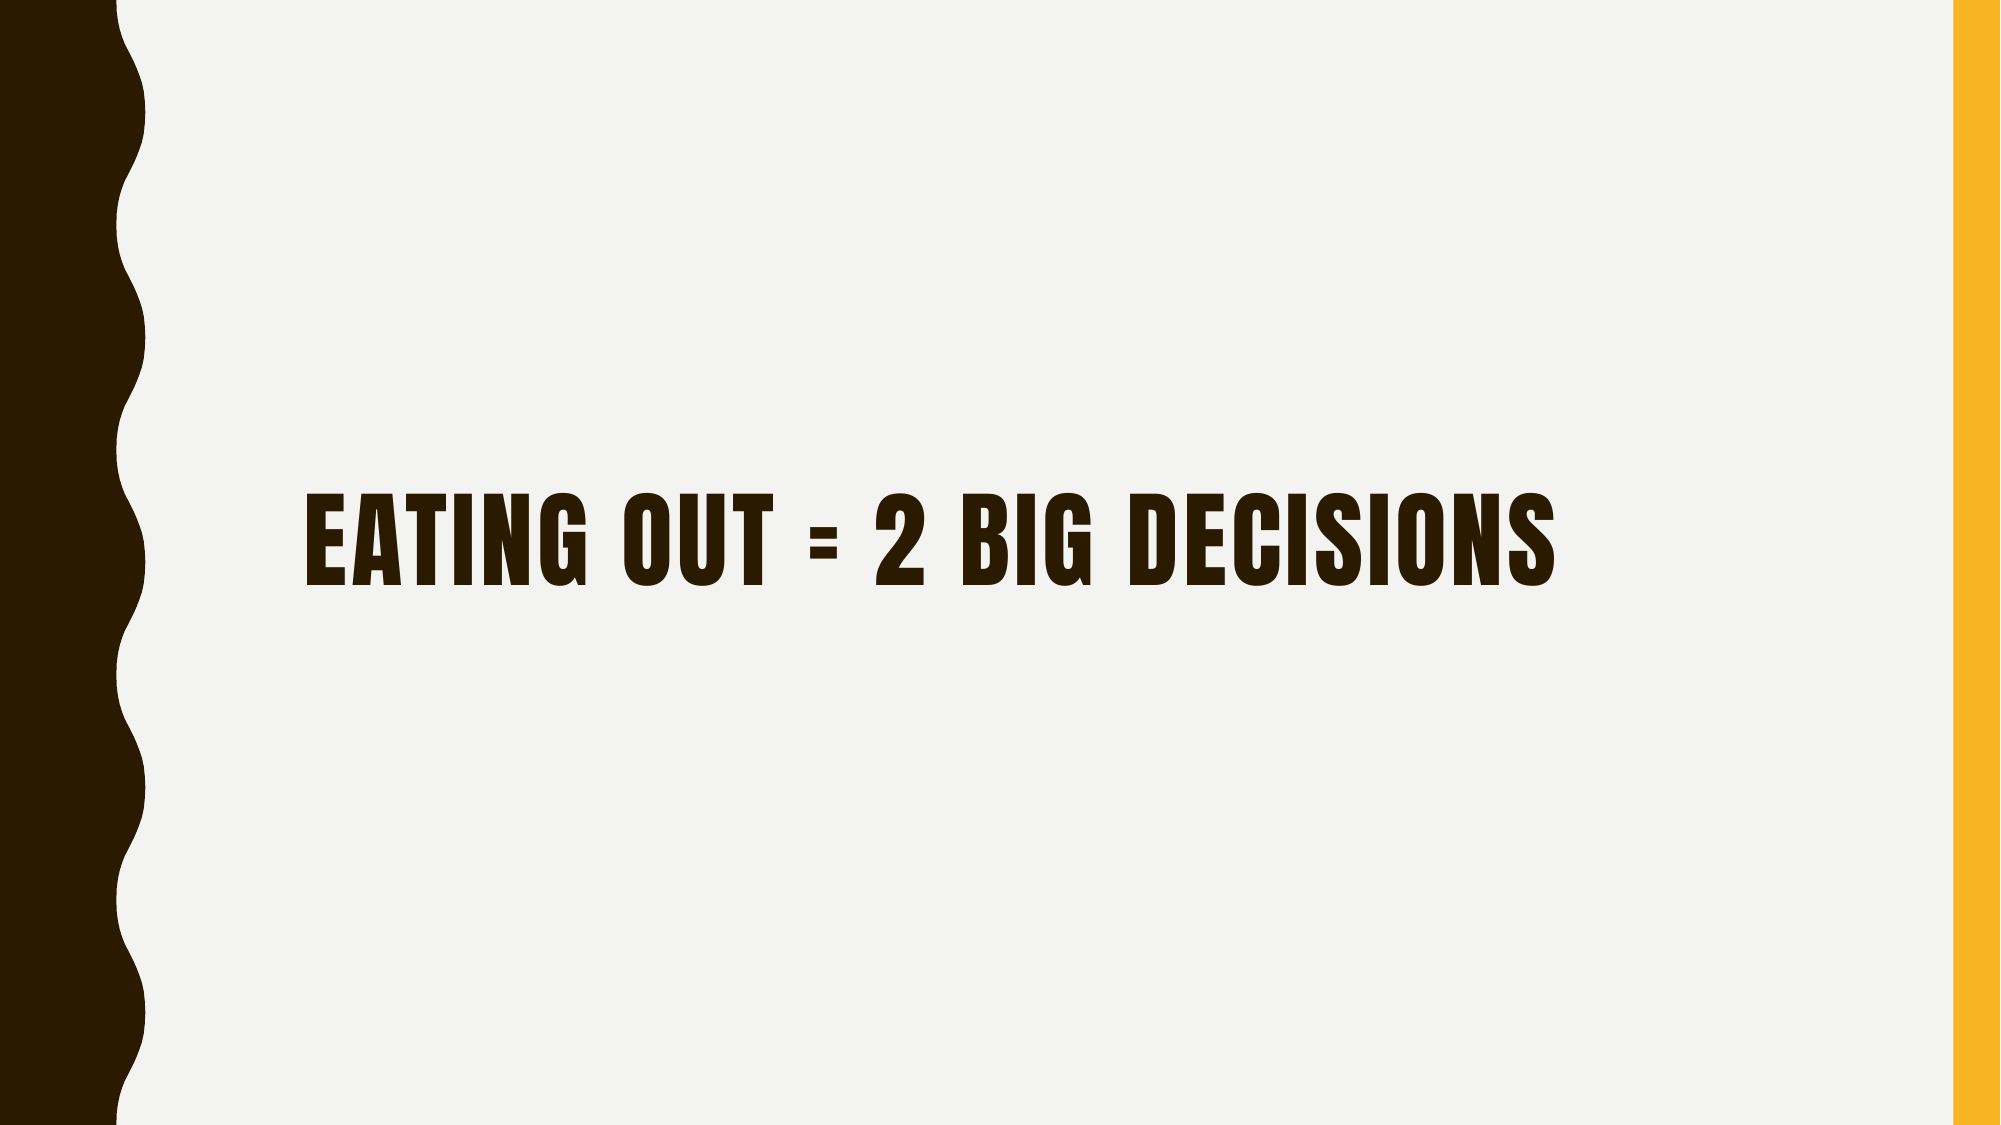

# Eating out = 2 big decisions